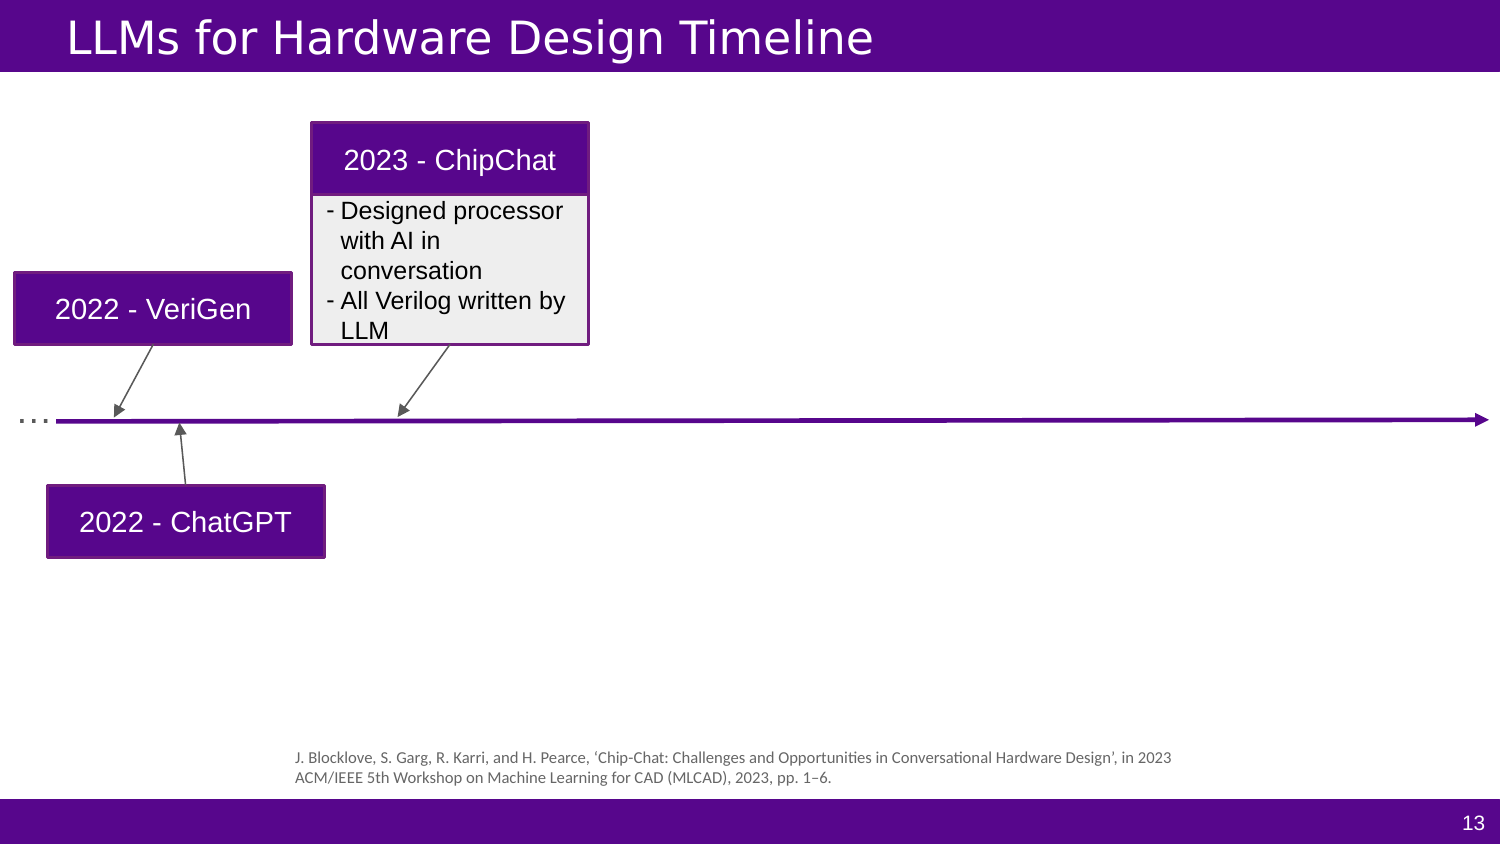

# LLMs for Hardware Design Timeline
2023 - ChipChat
Designed processor with AI in conversation
All Verilog written by LLM
2022 - VeriGen
…
2022 - ChatGPT
J. Blocklove, S. Garg, R. Karri, and H. Pearce, ‘Chip-Chat: Challenges and Opportunities in Conversational Hardware Design’, in 2023 ACM/IEEE 5th Workshop on Machine Learning for CAD (MLCAD), 2023, pp. 1–6.
13